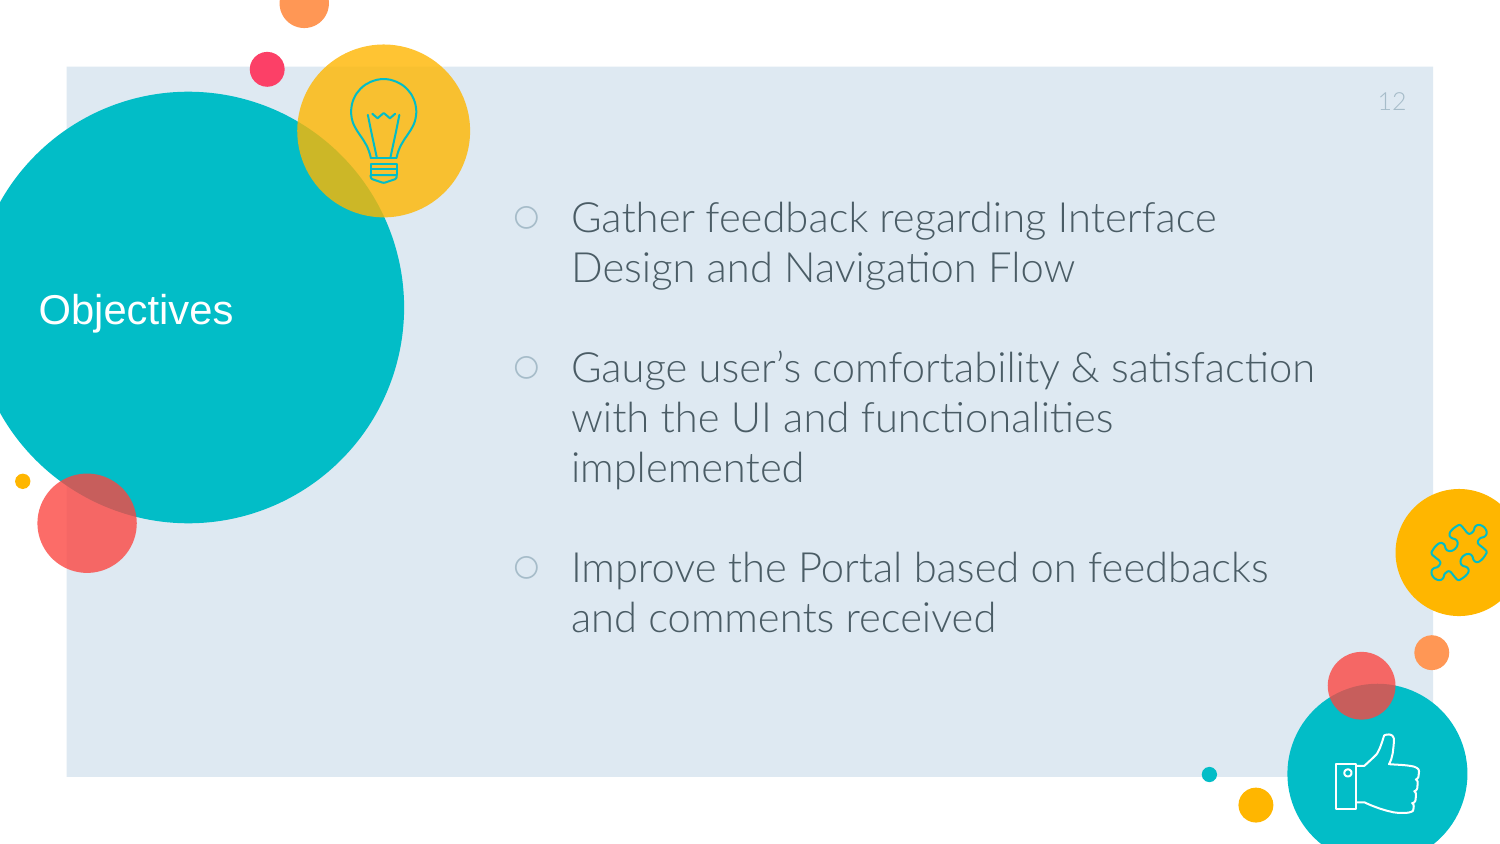

12
# Objectives
Gather feedback regarding Interface Design and Navigation Flow

Gauge user’s comfortability & satisfaction with the UI and functionalities implemented

Improve the Portal based on feedbacks and comments received